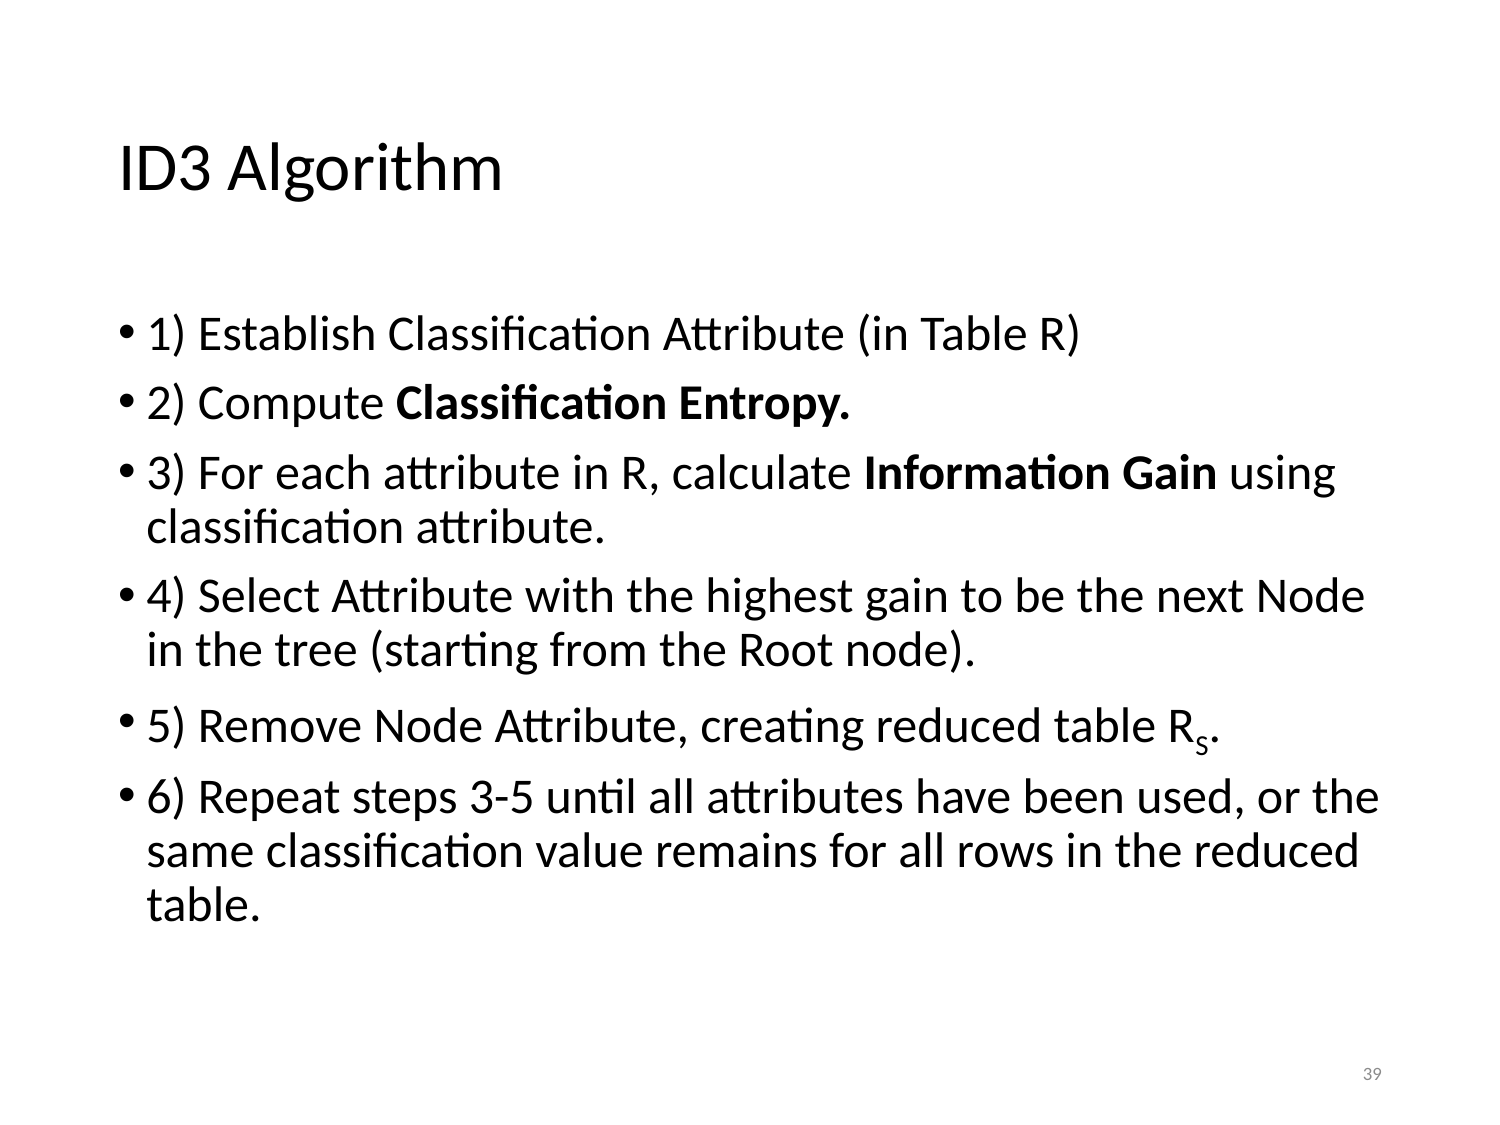

# ID3 Algorithm
1) Establish Classification Attribute (in Table R)
2) Compute Classification Entropy.
3) For each attribute in R, calculate Information Gain using classification attribute.
4) Select Attribute with the highest gain to be the next Node in the tree (starting from the Root node).
5) Remove Node Attribute, creating reduced table RS.
6) Repeat steps 3-5 until all attributes have been used, or the same classification value remains for all rows in the reduced table.

39